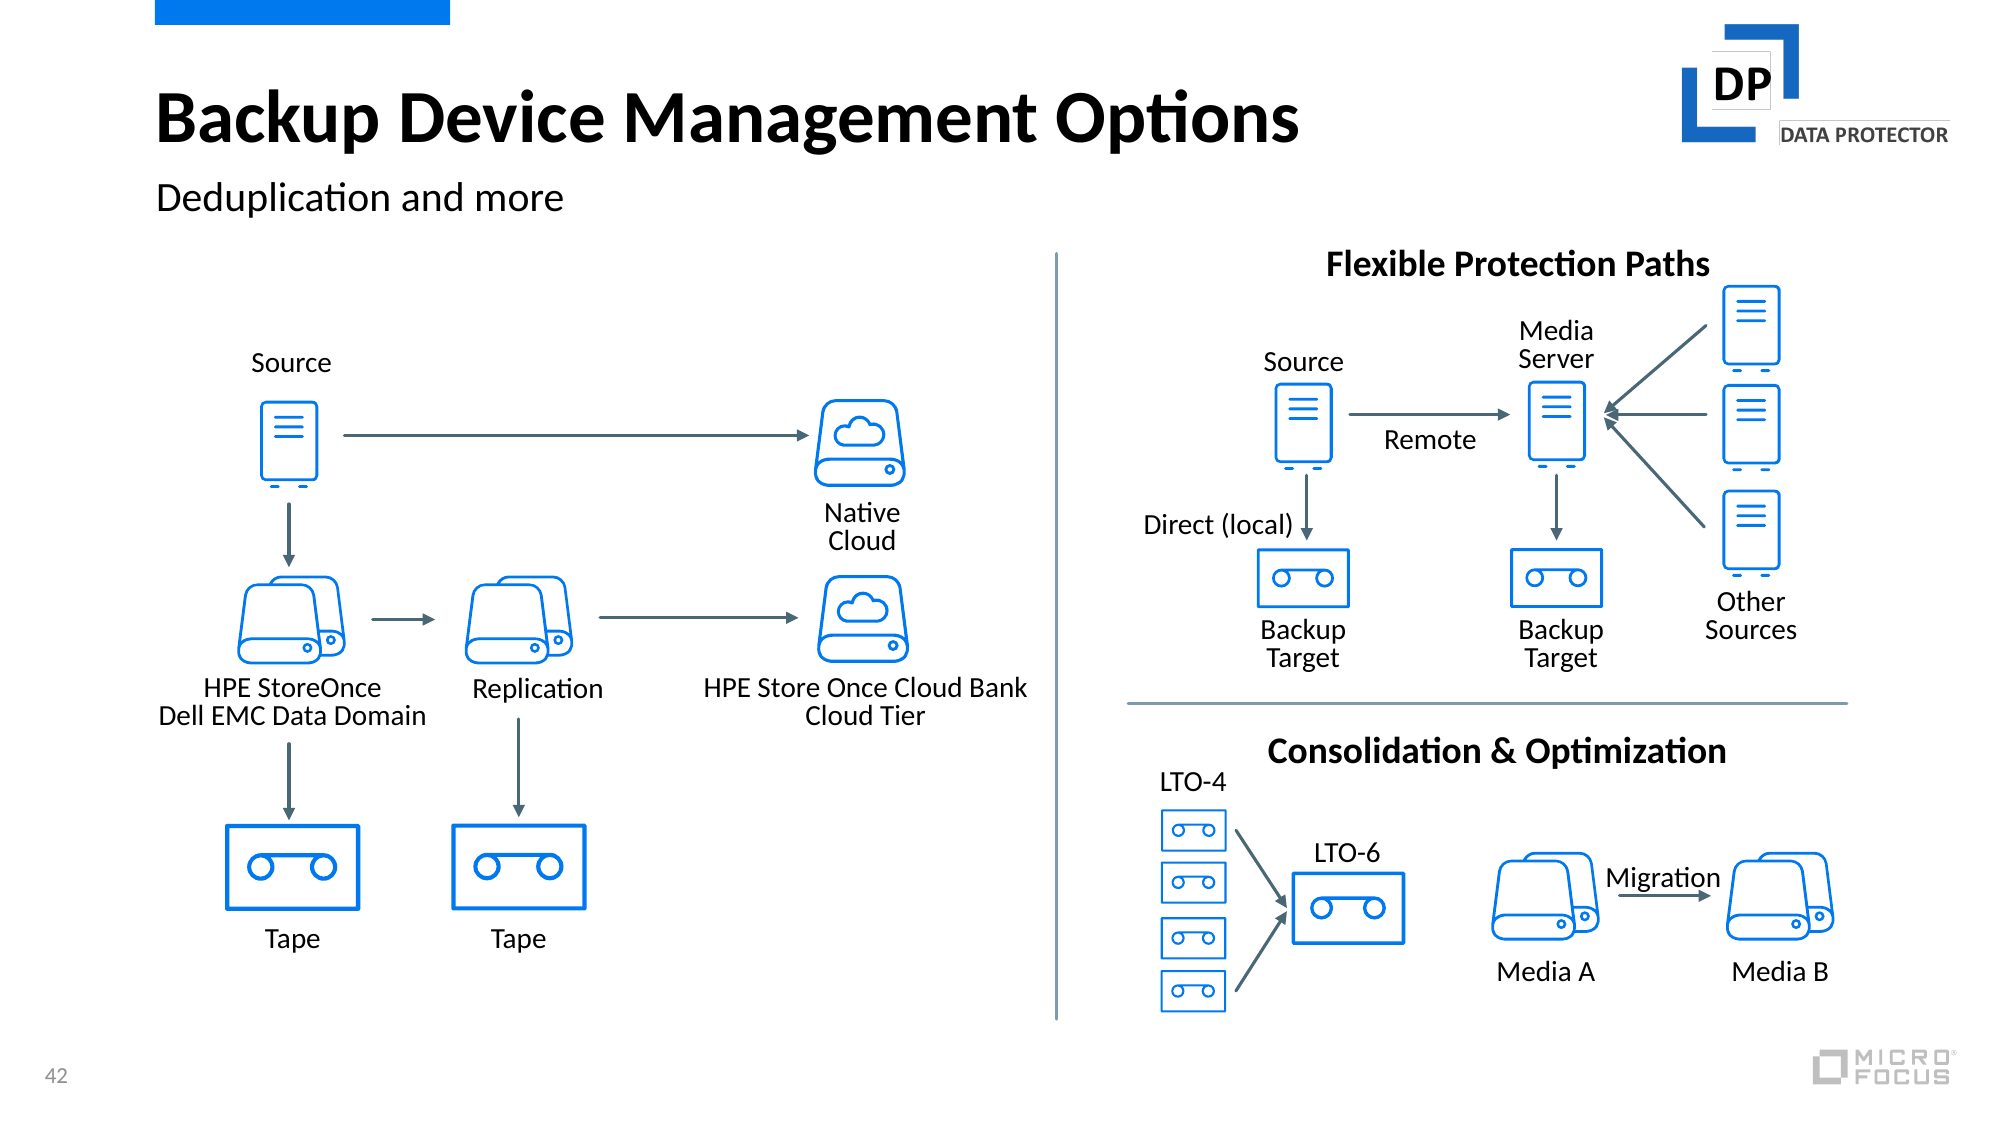

# Backup Device Management Options
Deduplication and more
Flexible Protection Paths

Other
Sources
Media
Server

Source
Source

Native
Cloud

Remote

Backup
Target

Backup
Target
Direct (local)

HPE Store Once Cloud Bank
Cloud Tier

HPE StoreOnce
Dell EMC Data Domain

Replication
Consolidation & Optimization
LTO-4

LTO-6

Tape

Tape

Media A

Media B
Migration
42